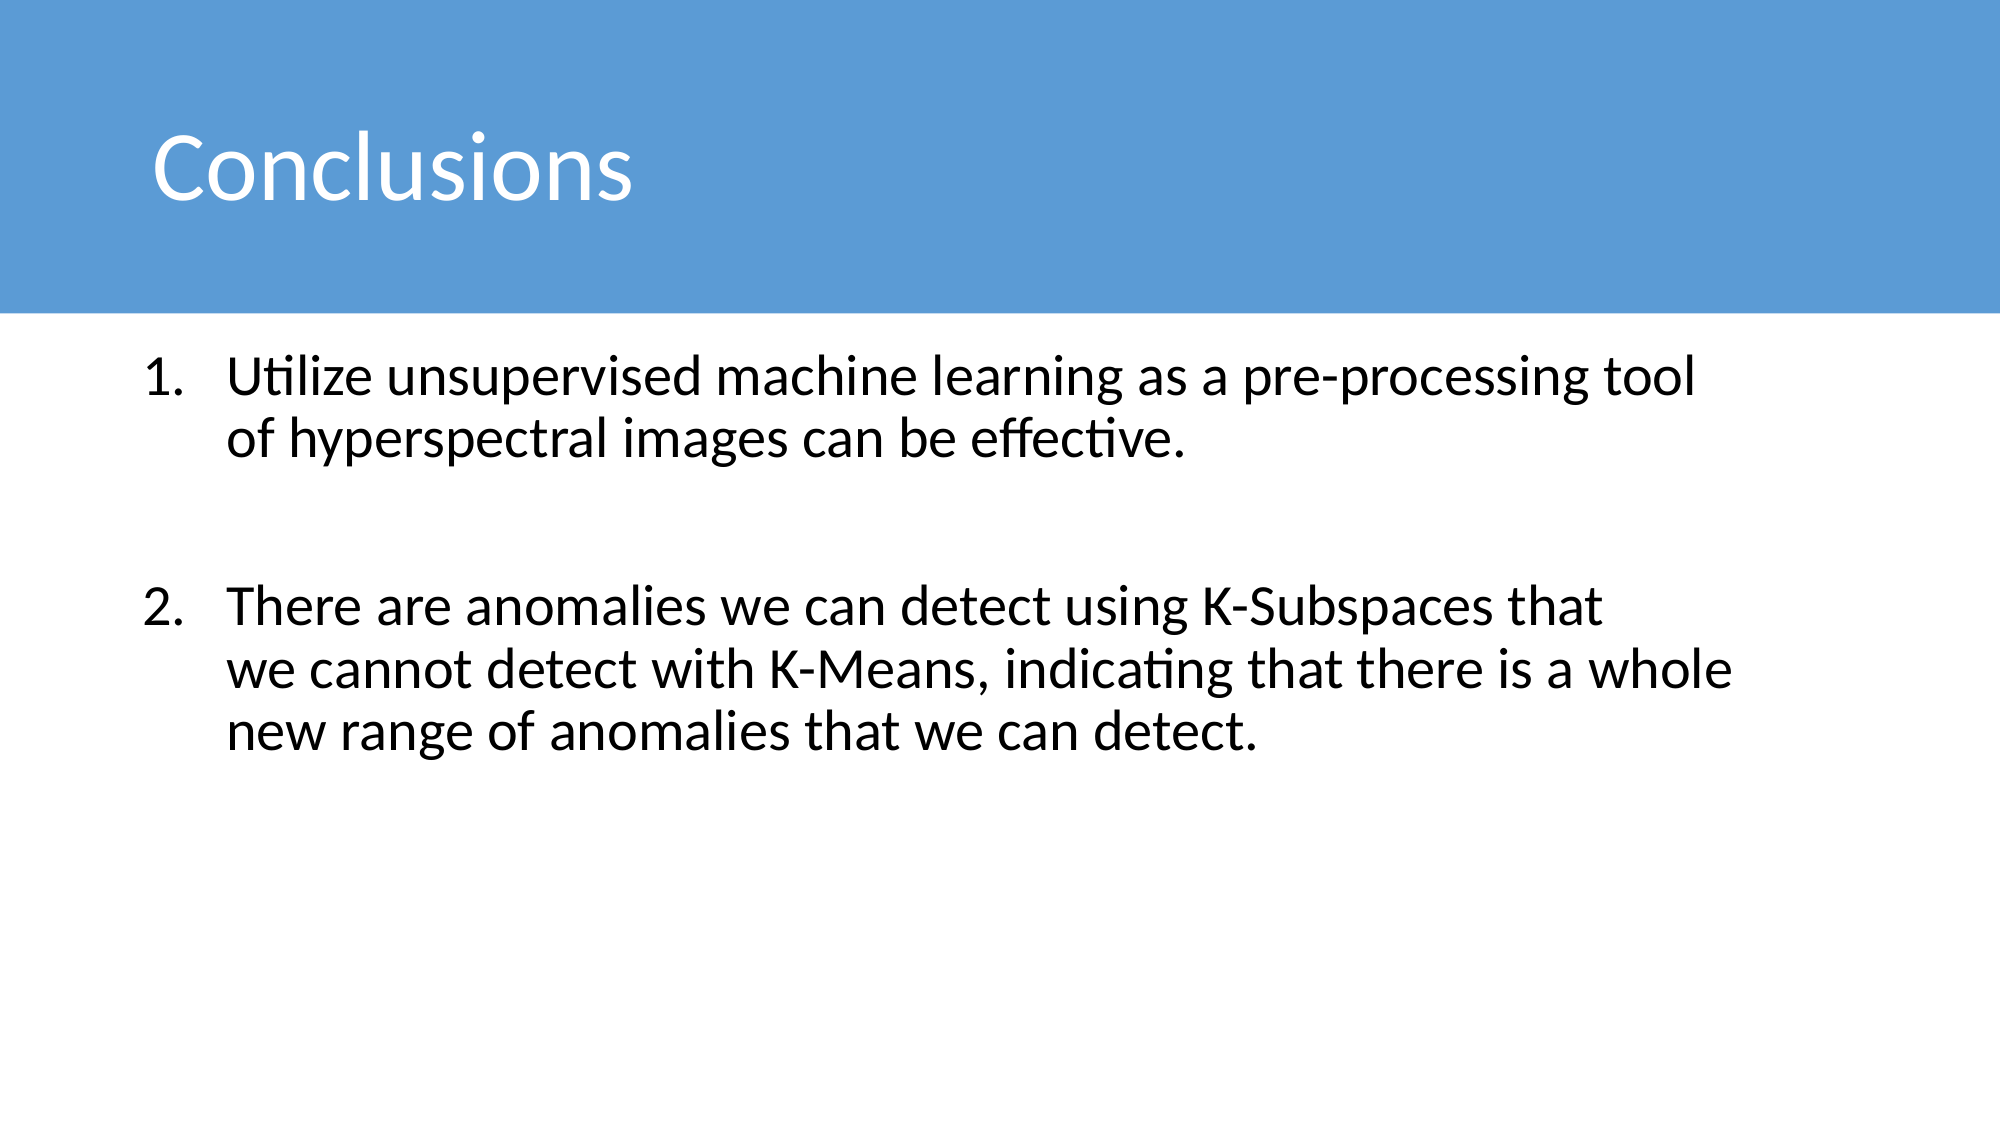

# Conclusions
Utilize unsupervised machine learning as a pre-processing tool
of hyperspectral images can be effective.

There are anomalies we can detect using K-Subspaces that
we cannot detect with K-Means, indicating that there is a whole new range of anomalies that we can detect.